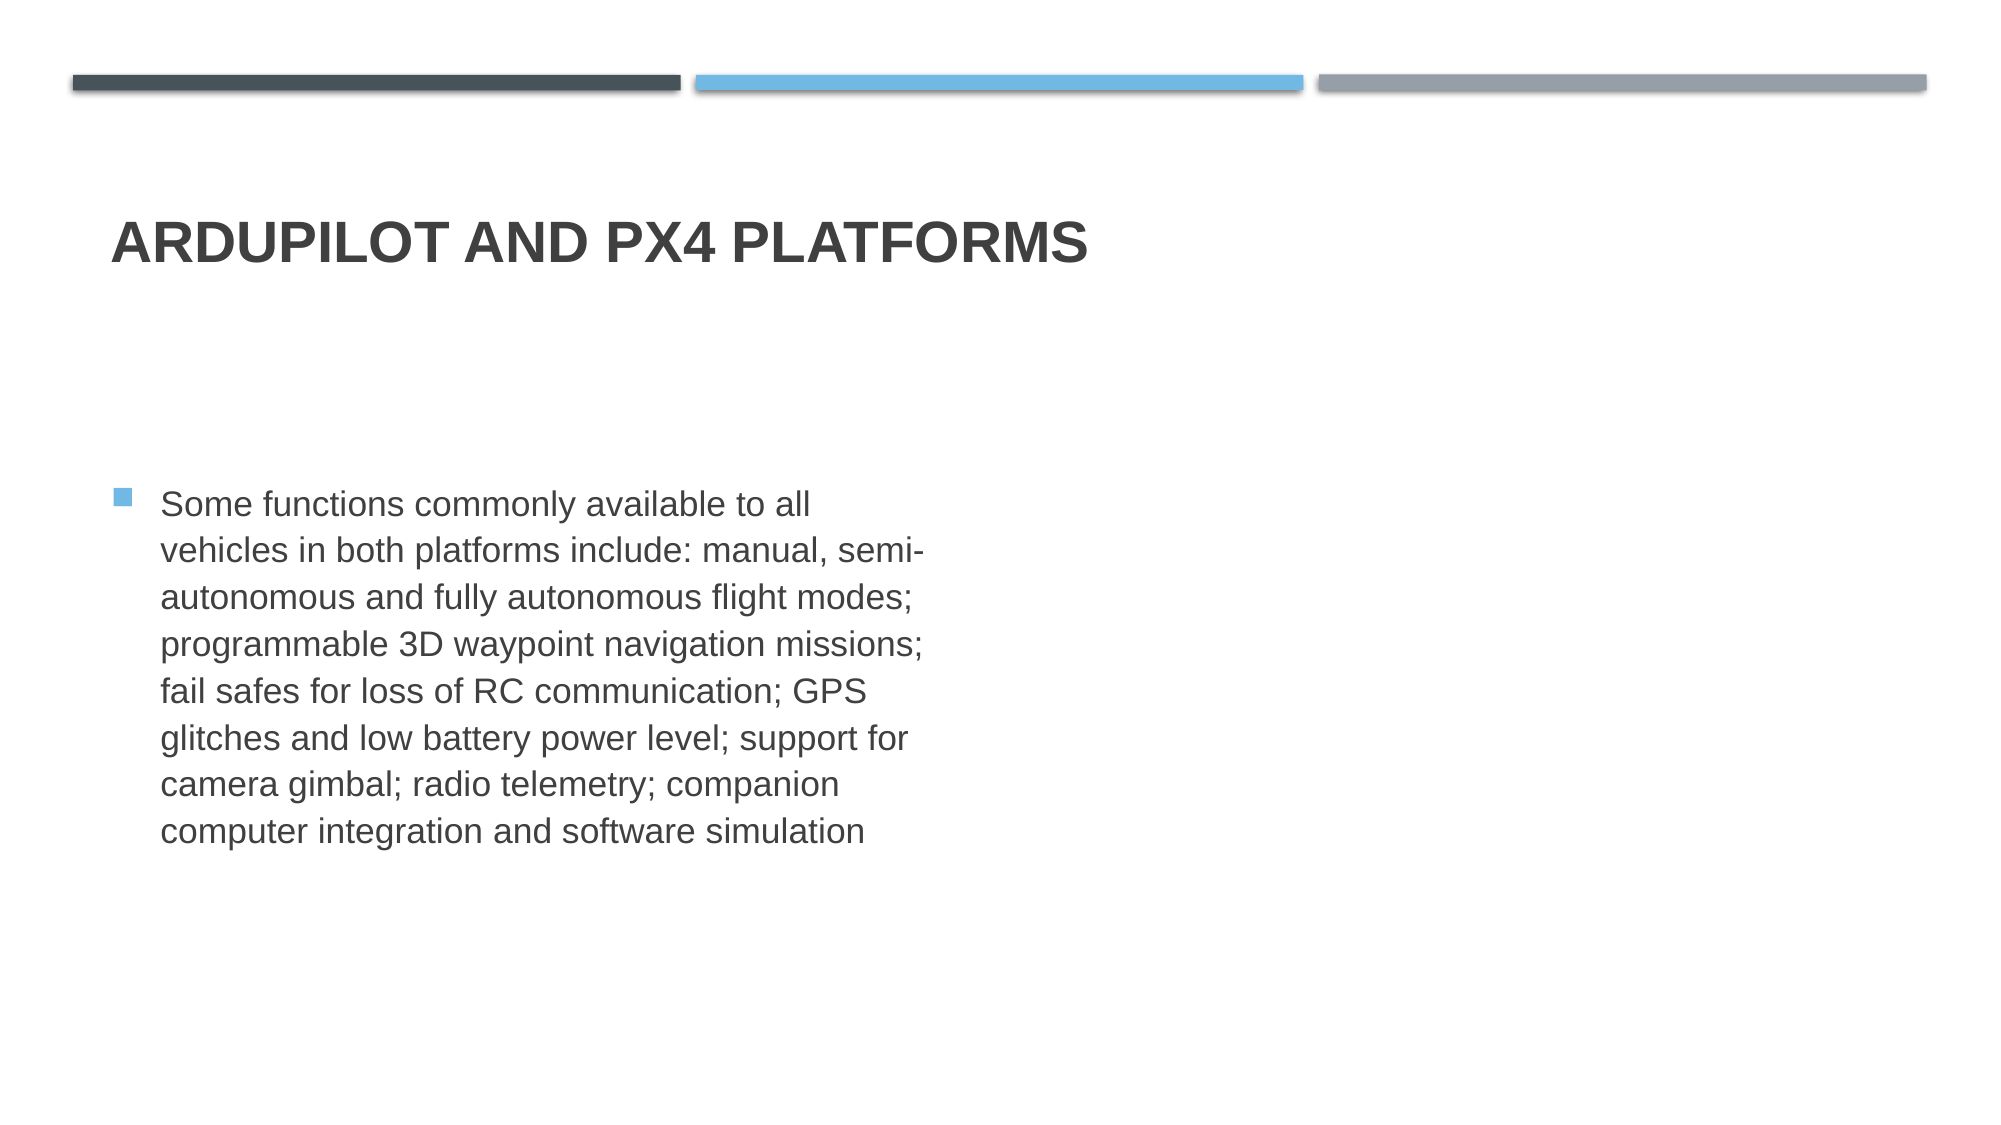

# ARDUPILOT AND PX4 PLATFORMS
Some functions commonly available to all vehicles in both platforms include: manual, semi-autonomous and fully autonomous flight modes; programmable 3D waypoint navigation missions; fail safes for loss of RC communication; GPS glitches and low battery power level; support for camera gimbal; radio telemetry; companion computer integration and software simulation